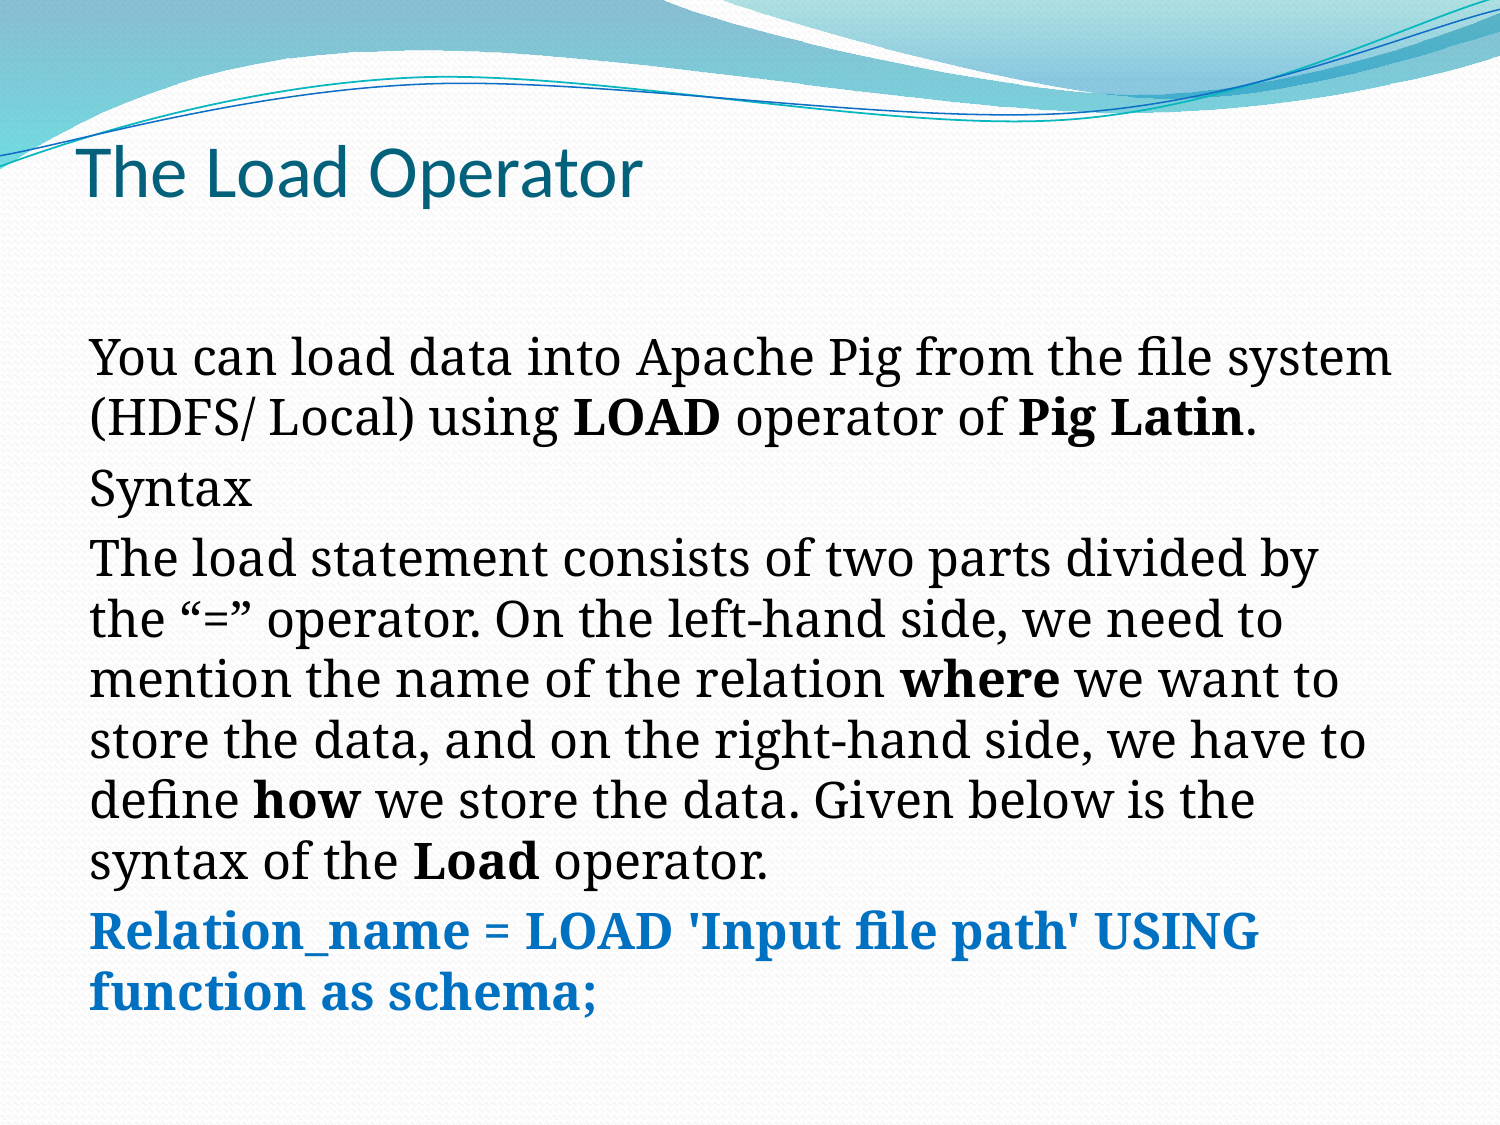

# The Load Operator
You can load data into Apache Pig from the file system (HDFS/ Local) using LOAD operator of Pig Latin.
Syntax
The load statement consists of two parts divided by the “=” operator. On the left-hand side, we need to mention the name of the relation where we want to store the data, and on the right-hand side, we have to define how we store the data. Given below is the syntax of the Load operator.
Relation_name = LOAD 'Input file path' USING function as schema;